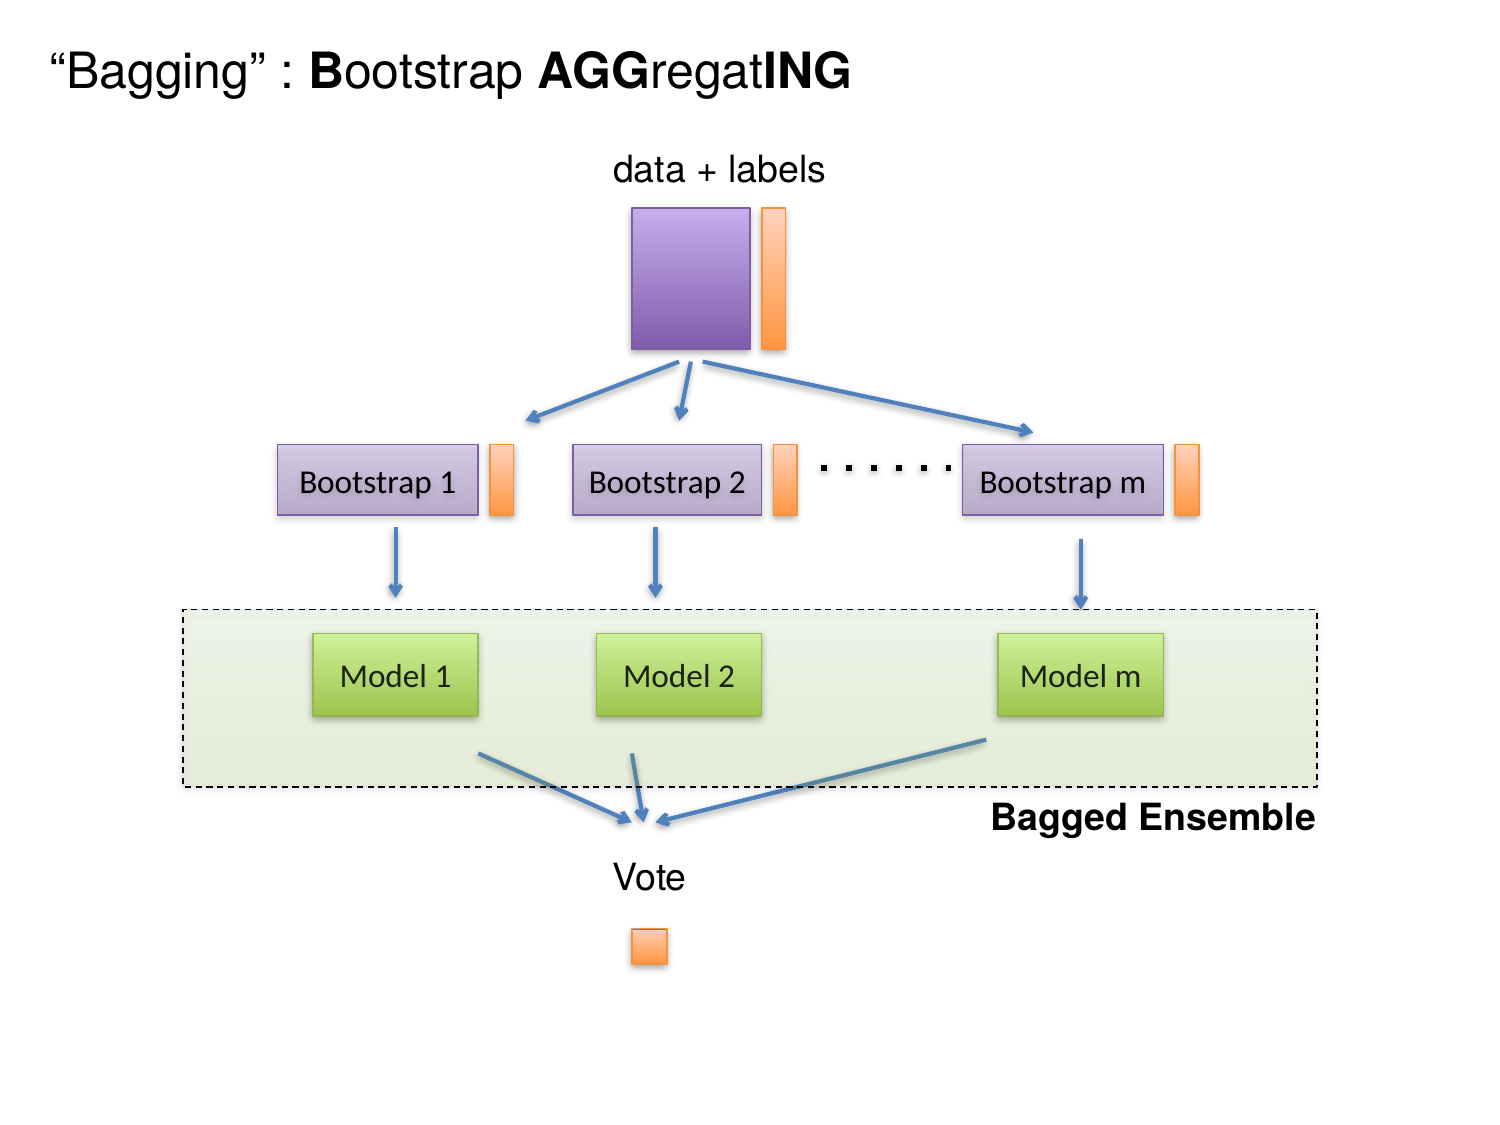

“Bagging” : Bootstrap AGGregatING
data + labels

Bootstrap 1

Bootstrap 2

Bootstrap m

Model 1
Model 2
Model m
Bagged Ensemble
Vote